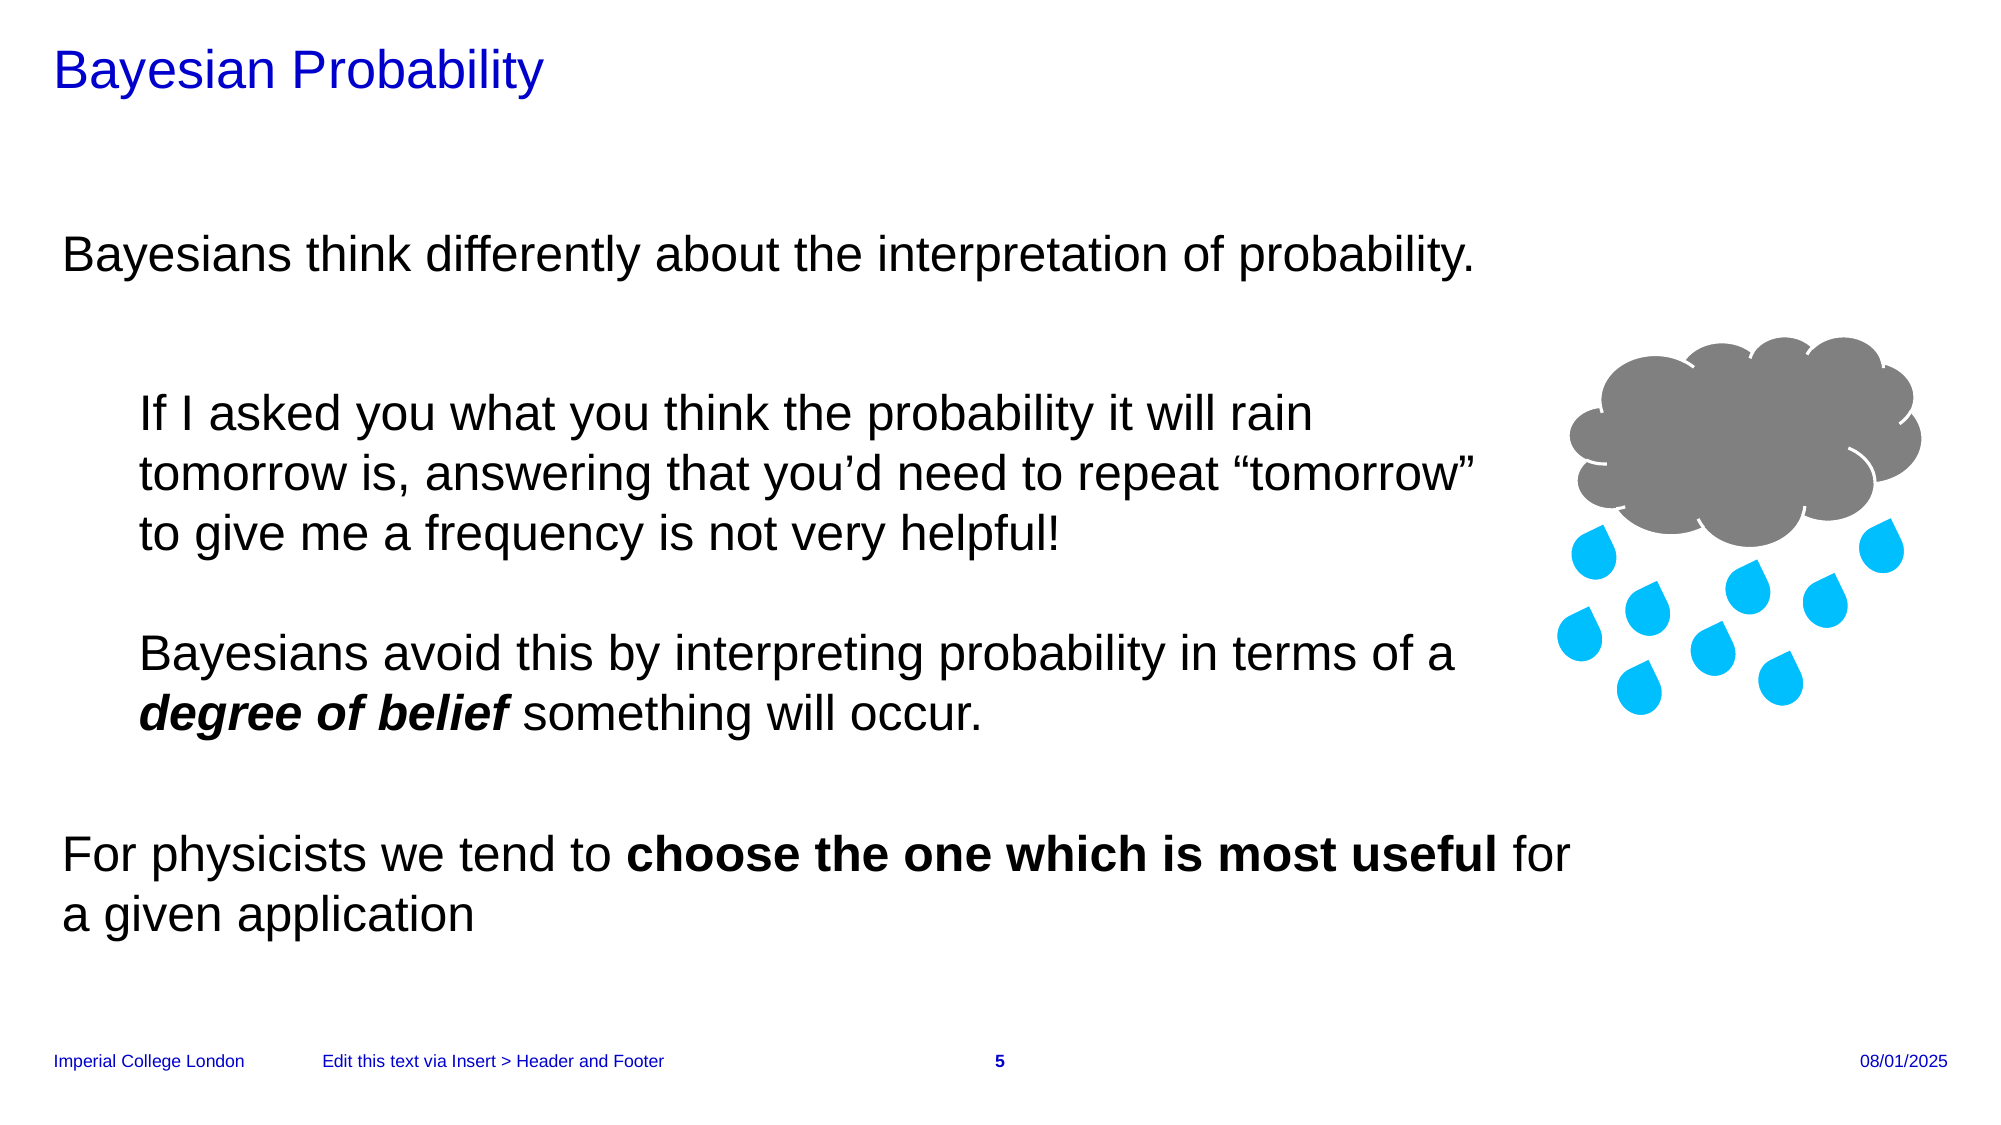

# Bayesian Probability
Bayesians think differently about the interpretation of probability.

For physicists we tend to choose the one which is most useful for a given application

If I asked you what you think the probability it will rain tomorrow is, answering that you’d need to repeat “tomorrow” to give me a frequency is not very helpful!

Bayesians avoid this by interpreting probability in terms of a degree of belief something will occur.

Edit this text via Insert > Header and Footer
5
08/01/2025